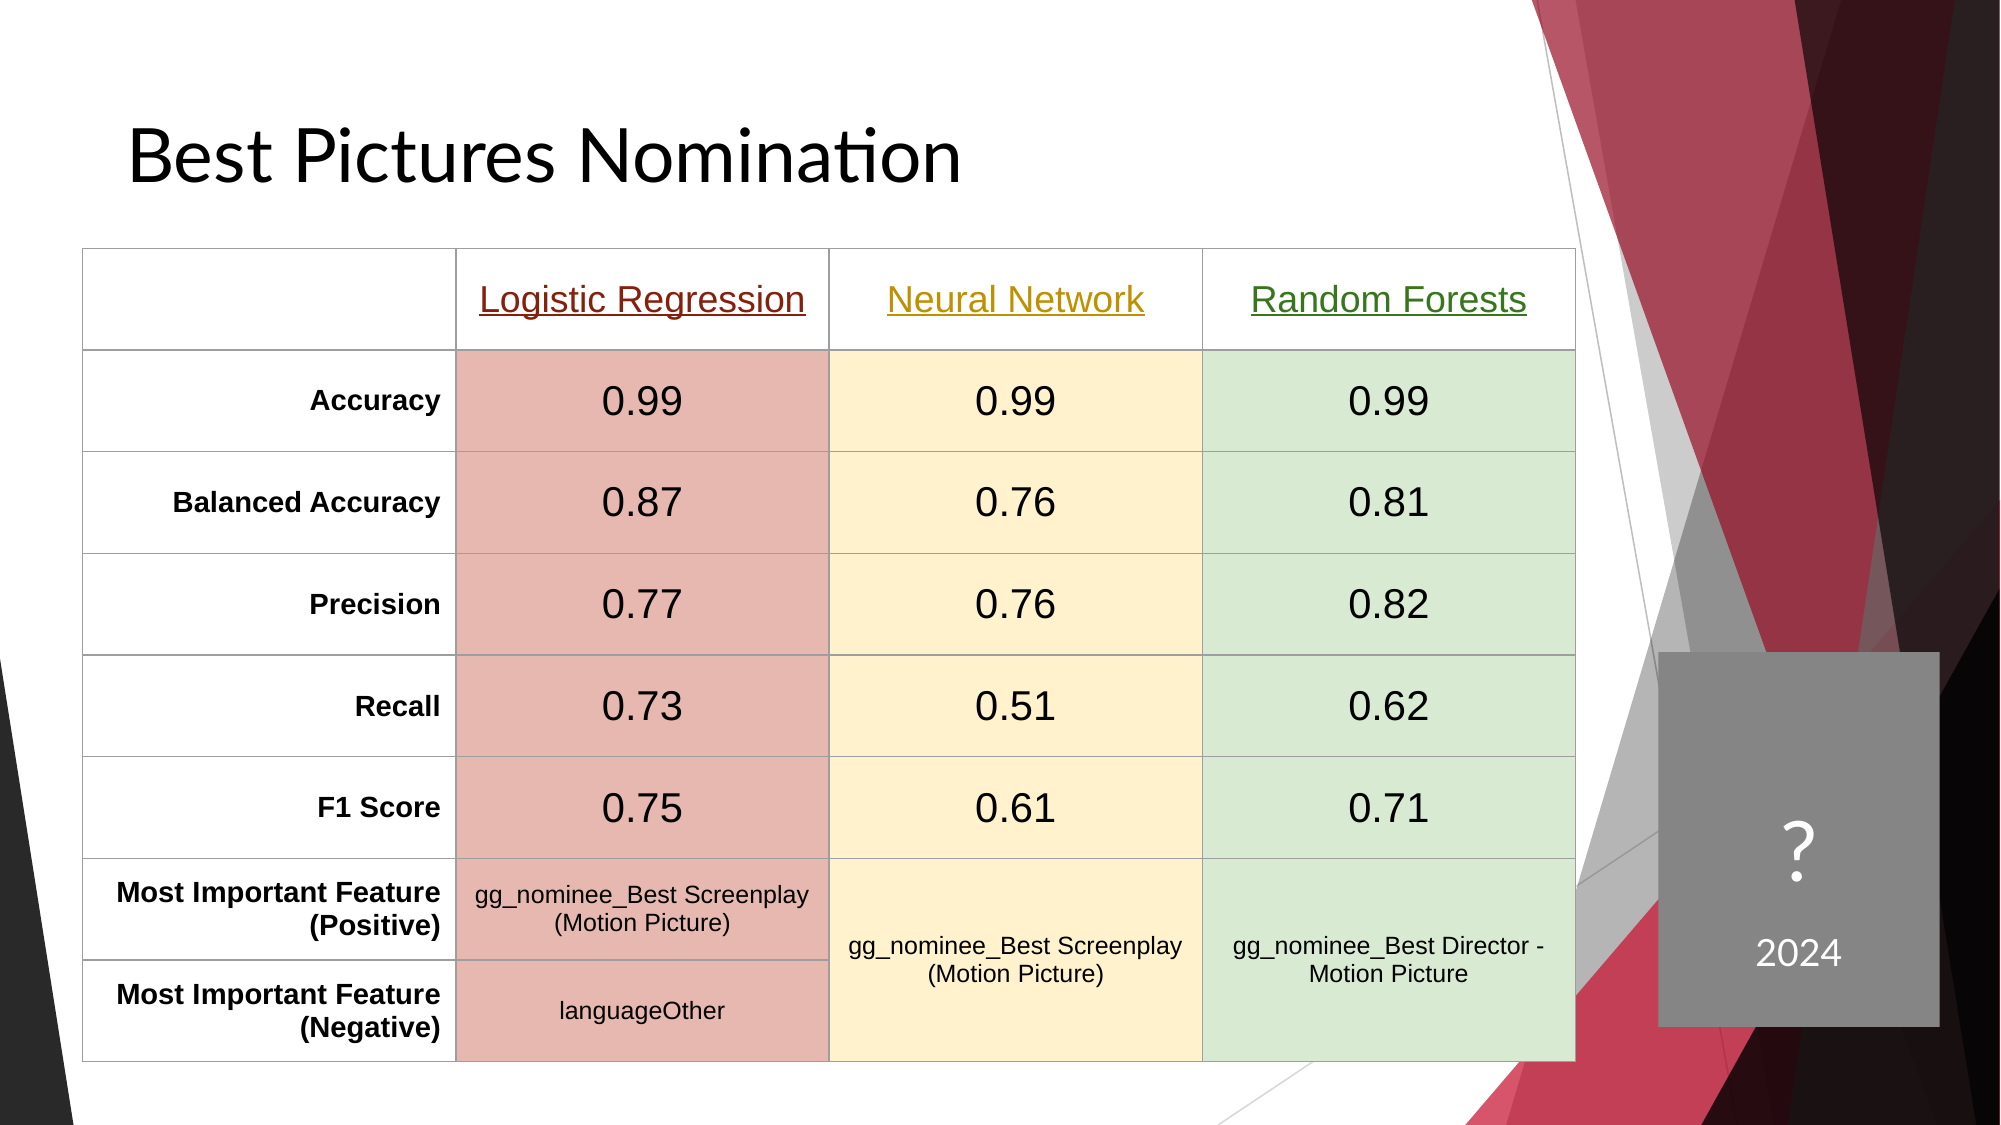

# Best Pictures Nomination

|  | Logistic Regression | Neural Network | Random Forests |
| --- | --- | --- | --- |
| Accuracy | 0.99 | 0.99 | 0.99 |
| Balanced Accuracy | 0.87 | 0.76 | 0.81 |
| Precision | 0.77 | 0.76 | 0.82 |
| Recall | 0.73 | 0.51 | 0.62 |
| F1 Score | 0.75 | 0.61 | 0.71 |
| Most Important Feature (Positive) | gg\_nominee\_Best Screenplay (Motion Picture) | gg\_nominee\_Best Screenplay (Motion Picture) | gg\_nominee\_Best Director - Motion Picture |
| Most Important Feature (Negative) | languageOther |  |  |

?
2024